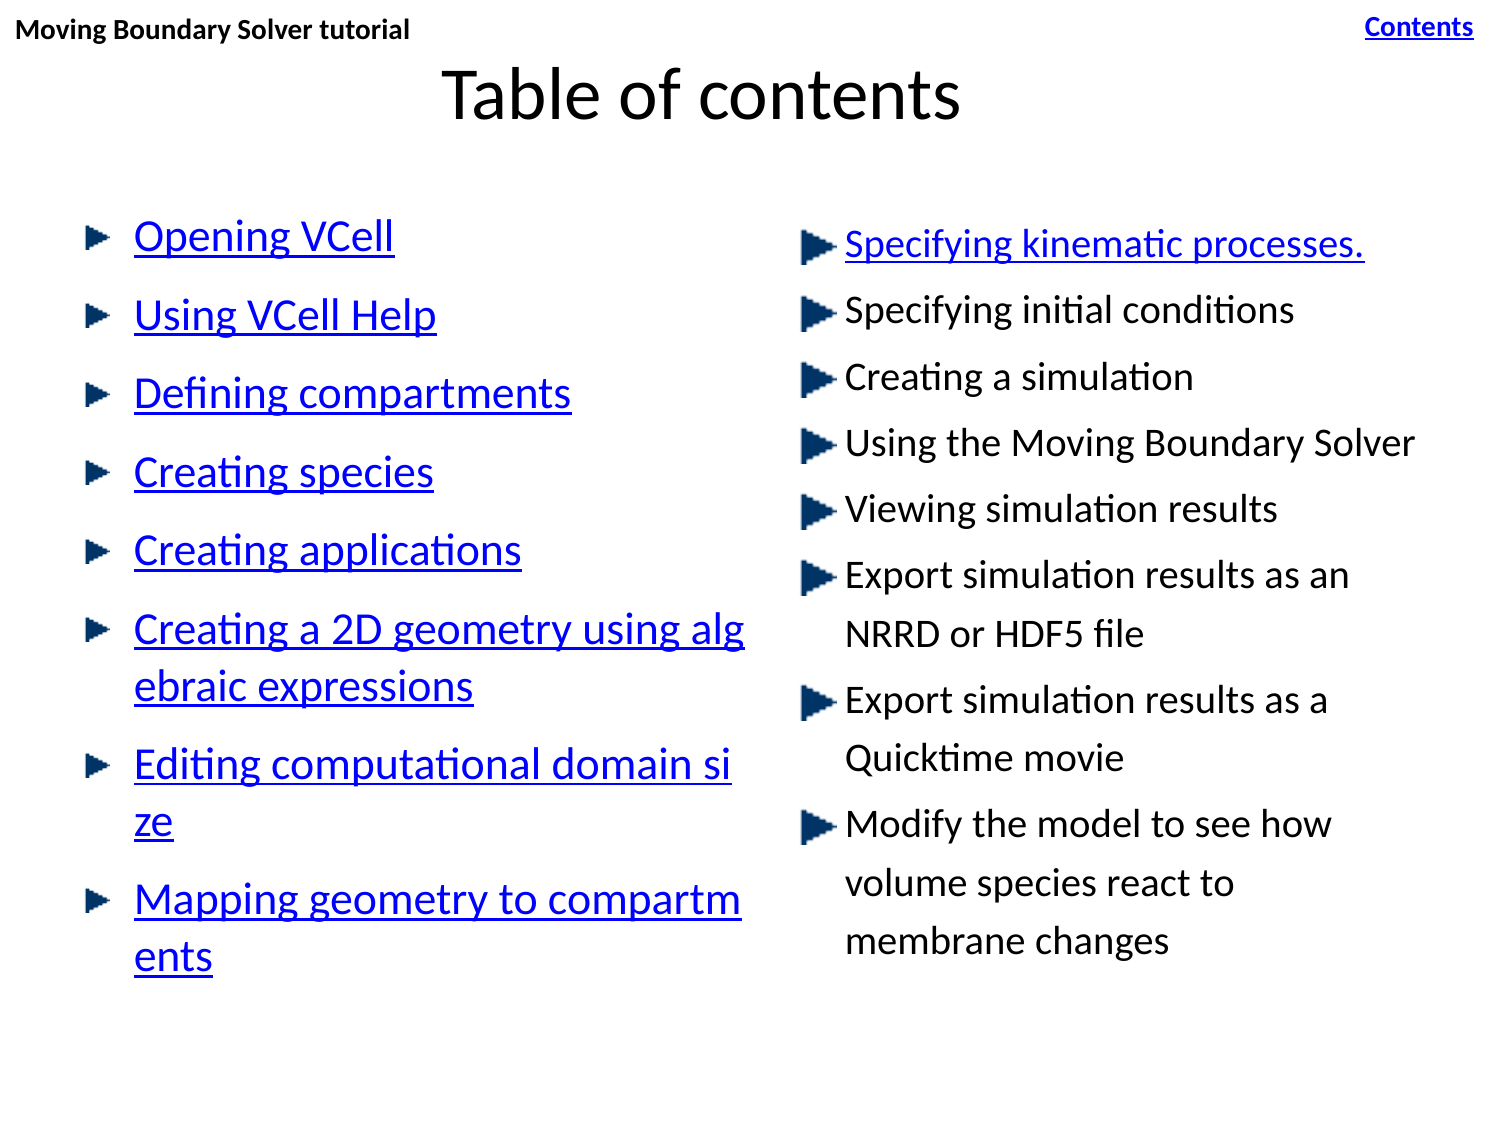

Table of contents
Opening VCell
Using VCell Help
Defining compartments
Creating species
Creating applications
Creating a 2D geometry using algebraic expressions
Editing computational domain size
Mapping geometry to compartments

Specifying kinematic processes.
Specifying initial conditions
Creating a simulation
Using the Moving Boundary Solver
Viewing simulation results
Export simulation results as an NRRD or HDF5 file
Export simulation results as a Quicktime movie
Modify the model to see how volume species react to membrane changes